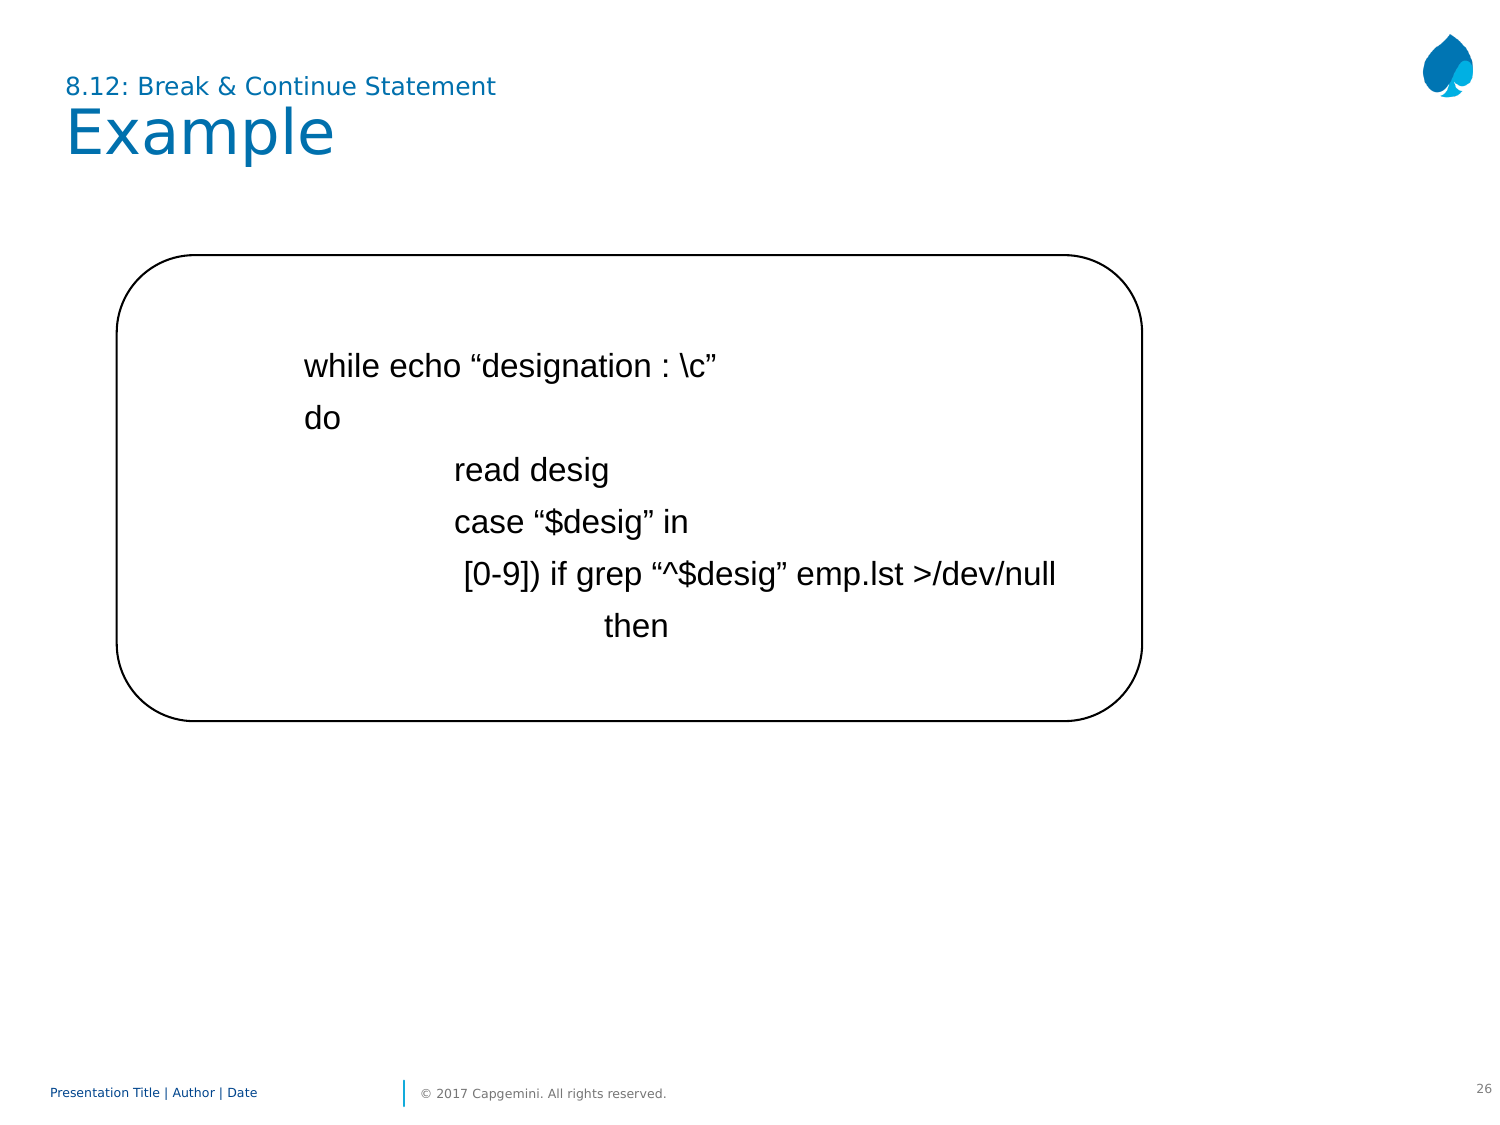

# 8.12: Break & Continue Statement Example
while echo “designation : \c”
do
	read desig
	case “$desig” in
	 [0-9]) if grep “^$desig” emp.lst >/dev/null
		then